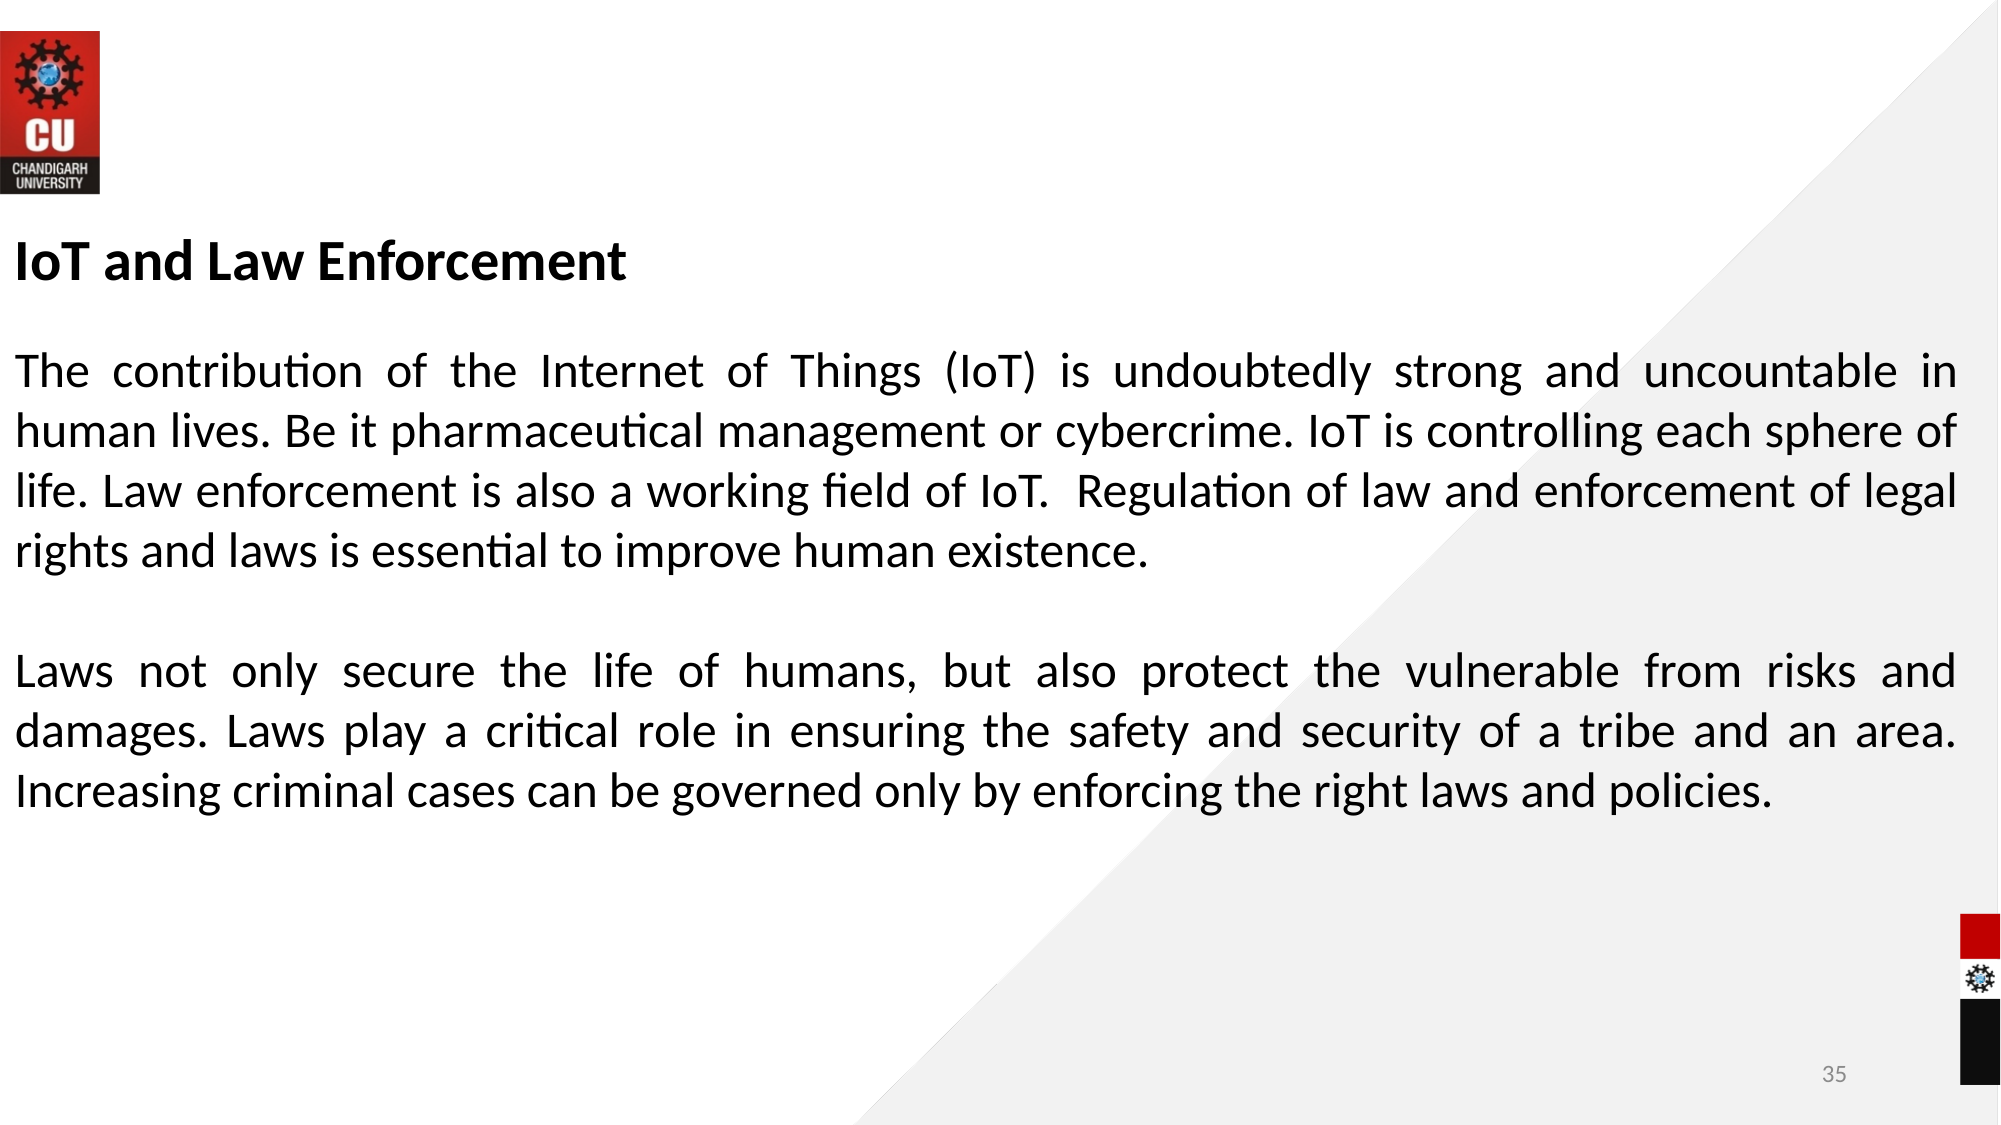

IoT and Law Enforcement

The contribution of the Internet of Things (IoT) is undoubtedly strong and uncountable in human lives. Be it pharmaceutical management or cybercrime. IoT is controlling each sphere of life. Law enforcement is also a working field of IoT.  Regulation of law and enforcement of legal rights and laws is essential to improve human existence.

Laws not only secure the life of humans, but also protect the vulnerable from risks and damages. Laws play a critical role in ensuring the safety and security of a tribe and an area. Increasing criminal cases can be governed only by enforcing the right laws and policies.
35